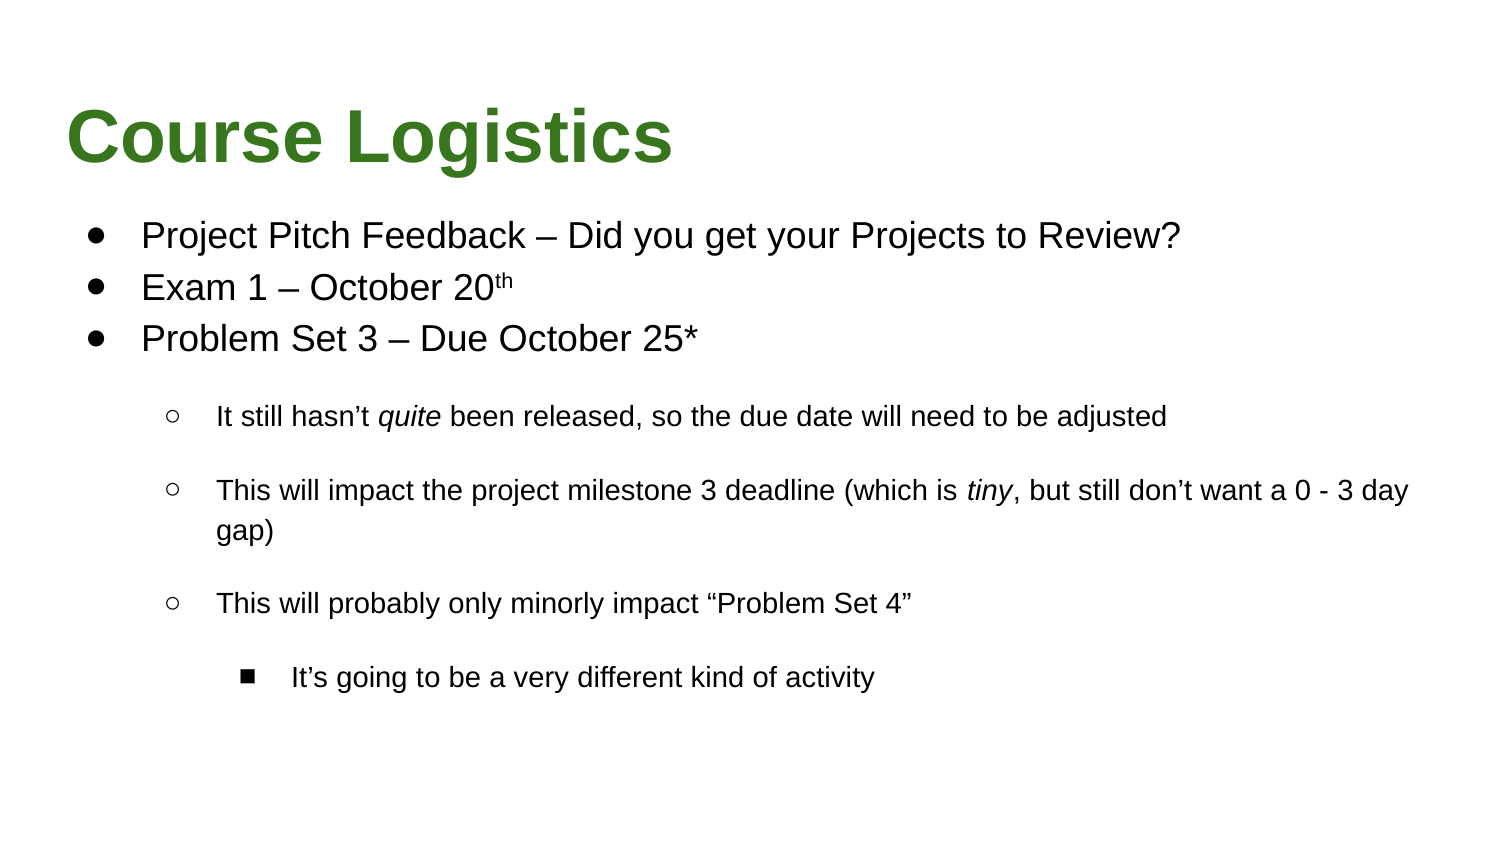

# Course Logistics
Project Pitch Feedback – Did you get your Projects to Review?
Exam 1 – October 20th
Problem Set 3 – Due October 25*
It still hasn’t quite been released, so the due date will need to be adjusted
This will impact the project milestone 3 deadline (which is tiny, but still don’t want a 0 - 3 day gap)
This will probably only minorly impact “Problem Set 4”
It’s going to be a very different kind of activity